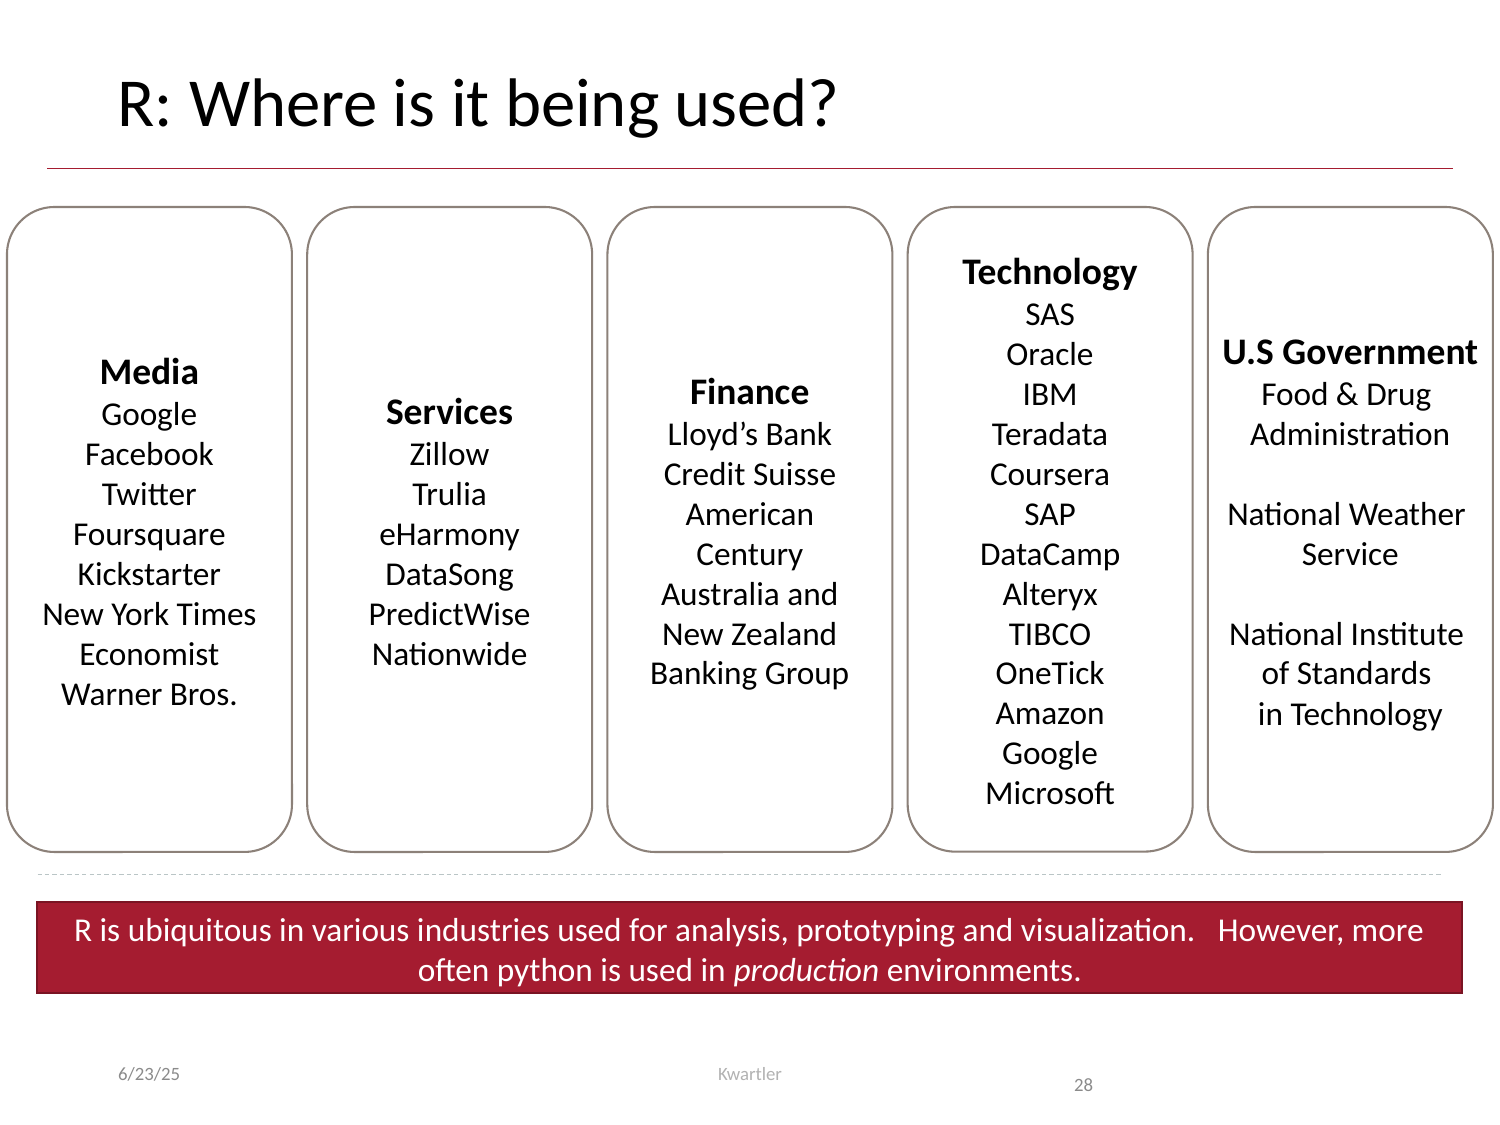

# R: Where is it being used?
Media
Google
Facebook
Twitter
Foursquare
Kickstarter
New York Times
Economist
Warner Bros.
Services
Zillow
Trulia
eHarmony
DataSong
PredictWise
Nationwide
Finance
Lloyd’s Bank
Credit Suisse
American Century
Australia and New Zealand Banking Group
Technology
SAS
Oracle
IBM
Teradata
Coursera
SAP
DataCamp
Alteryx
TIBCO
OneTick
Amazon
Google
Microsoft
U.S Government
Food & Drug
Administration

National Weather
Service

National Institute
of Standards
in Technology
R is ubiquitous in various industries used for analysis, prototyping and visualization.   However, more often python is used in production environments.
6/23/25
Kwartler
28